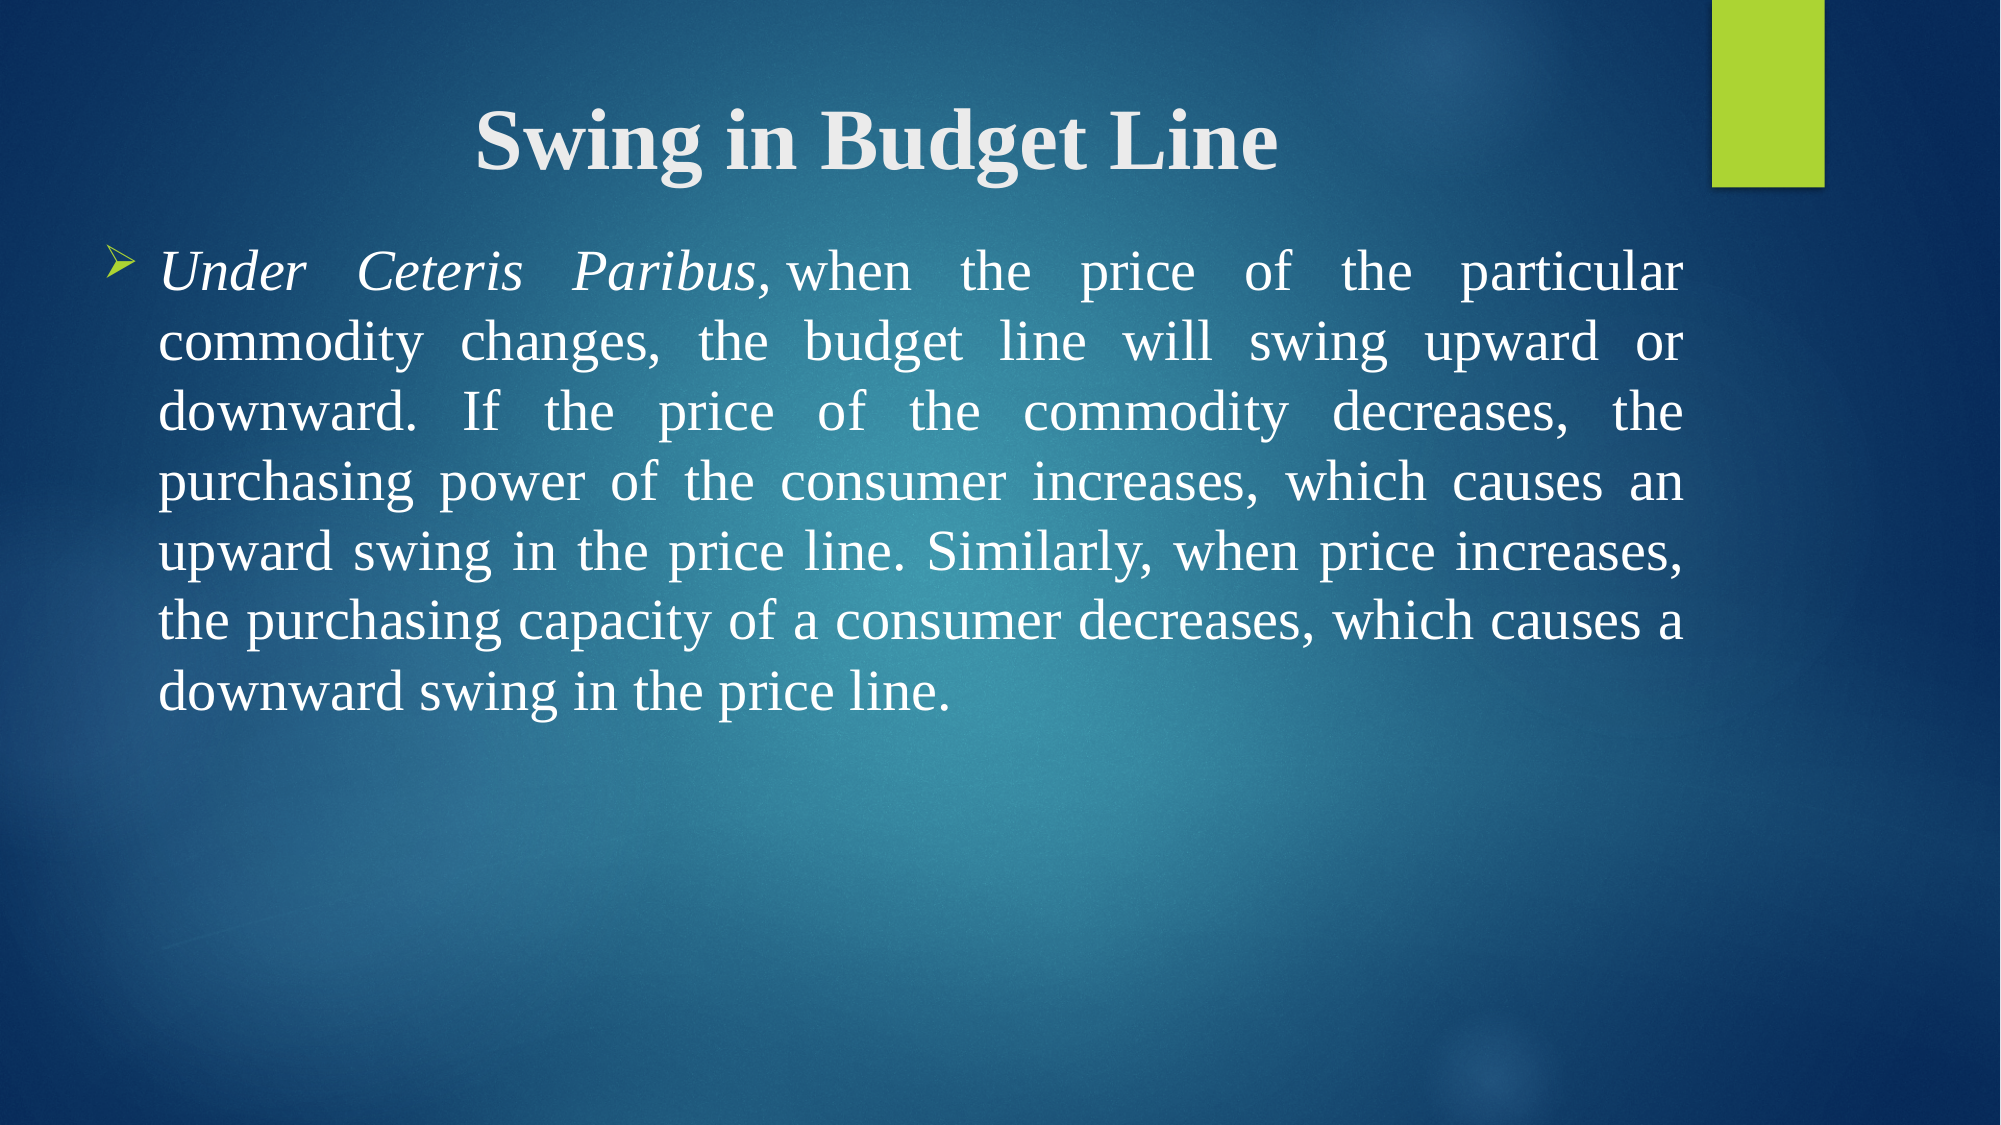

# Swing in Budget Line
Under Ceteris Paribus, when the price of the particular commodity changes, the budget line will swing upward or downward. If the price of the commodity decreases, the purchasing power of the consumer increases, which causes an upward swing in the price line. Similarly, when price increases, the purchasing capacity of a consumer decreases, which causes a downward swing in the price line.